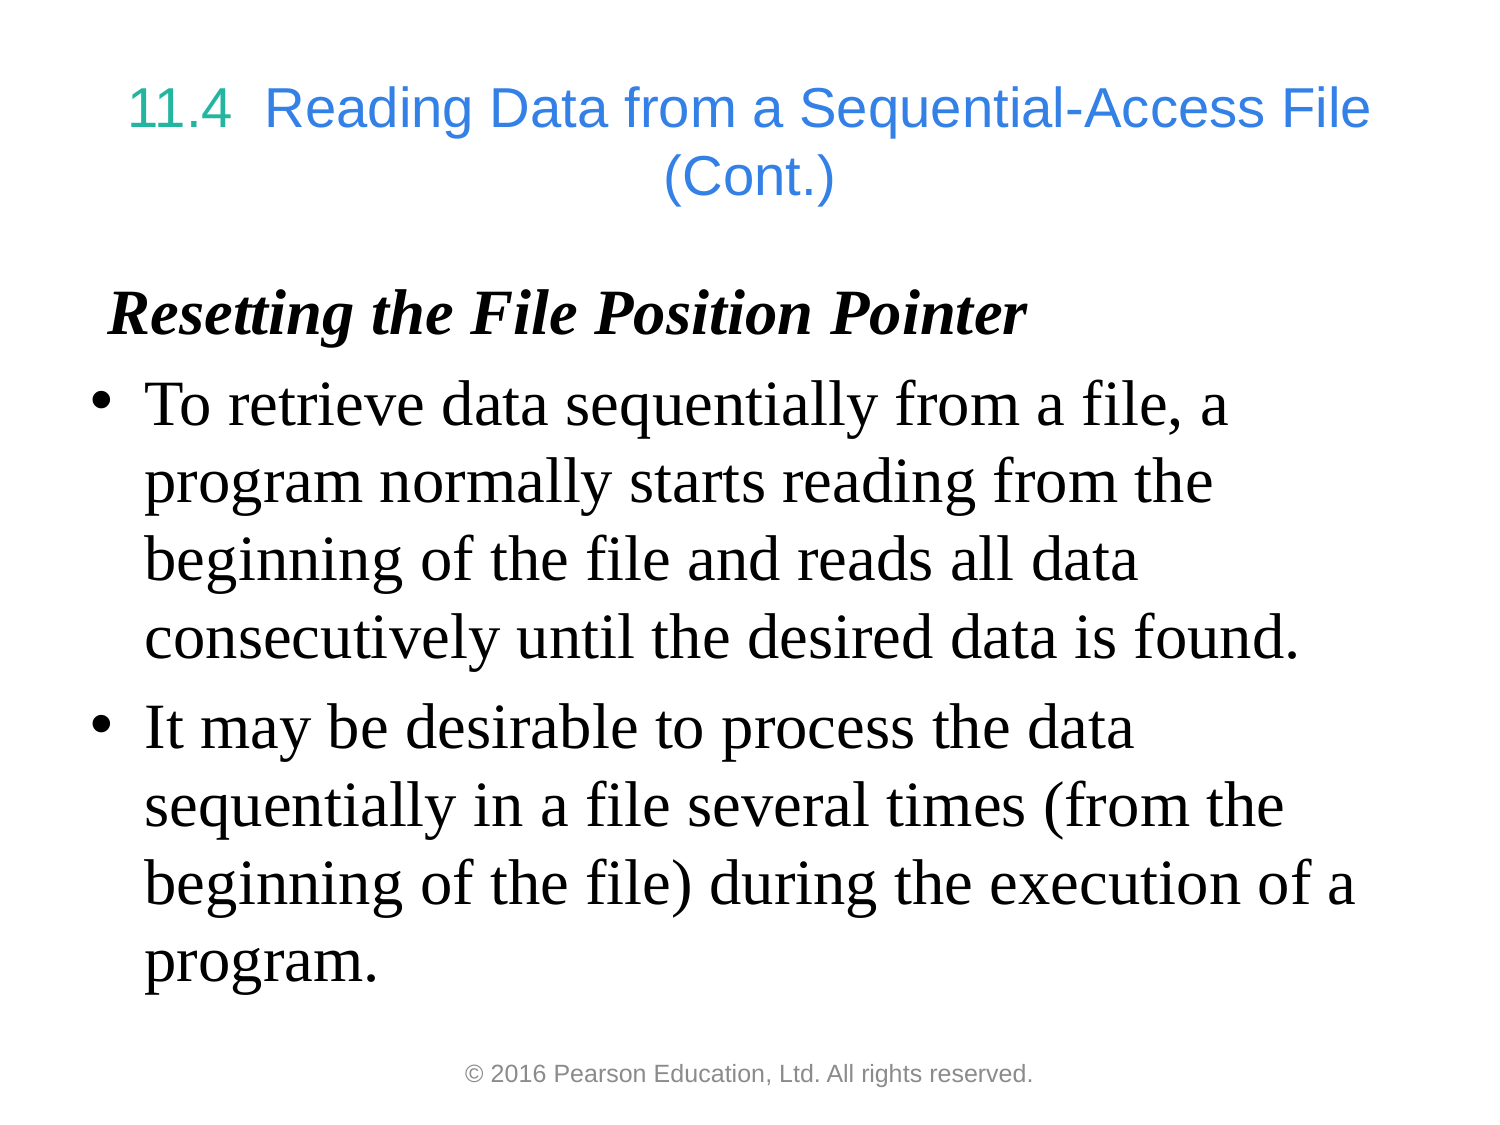

# 11.4  Reading Data from a Sequential-Access File (Cont.)
Resetting the File Position Pointer
To retrieve data sequentially from a file, a program normally starts reading from the beginning of the file and reads all data consecutively until the desired data is found.
It may be desirable to process the data sequentially in a file several times (from the beginning of the file) during the execution of a program.
© 2016 Pearson Education, Ltd. All rights reserved.